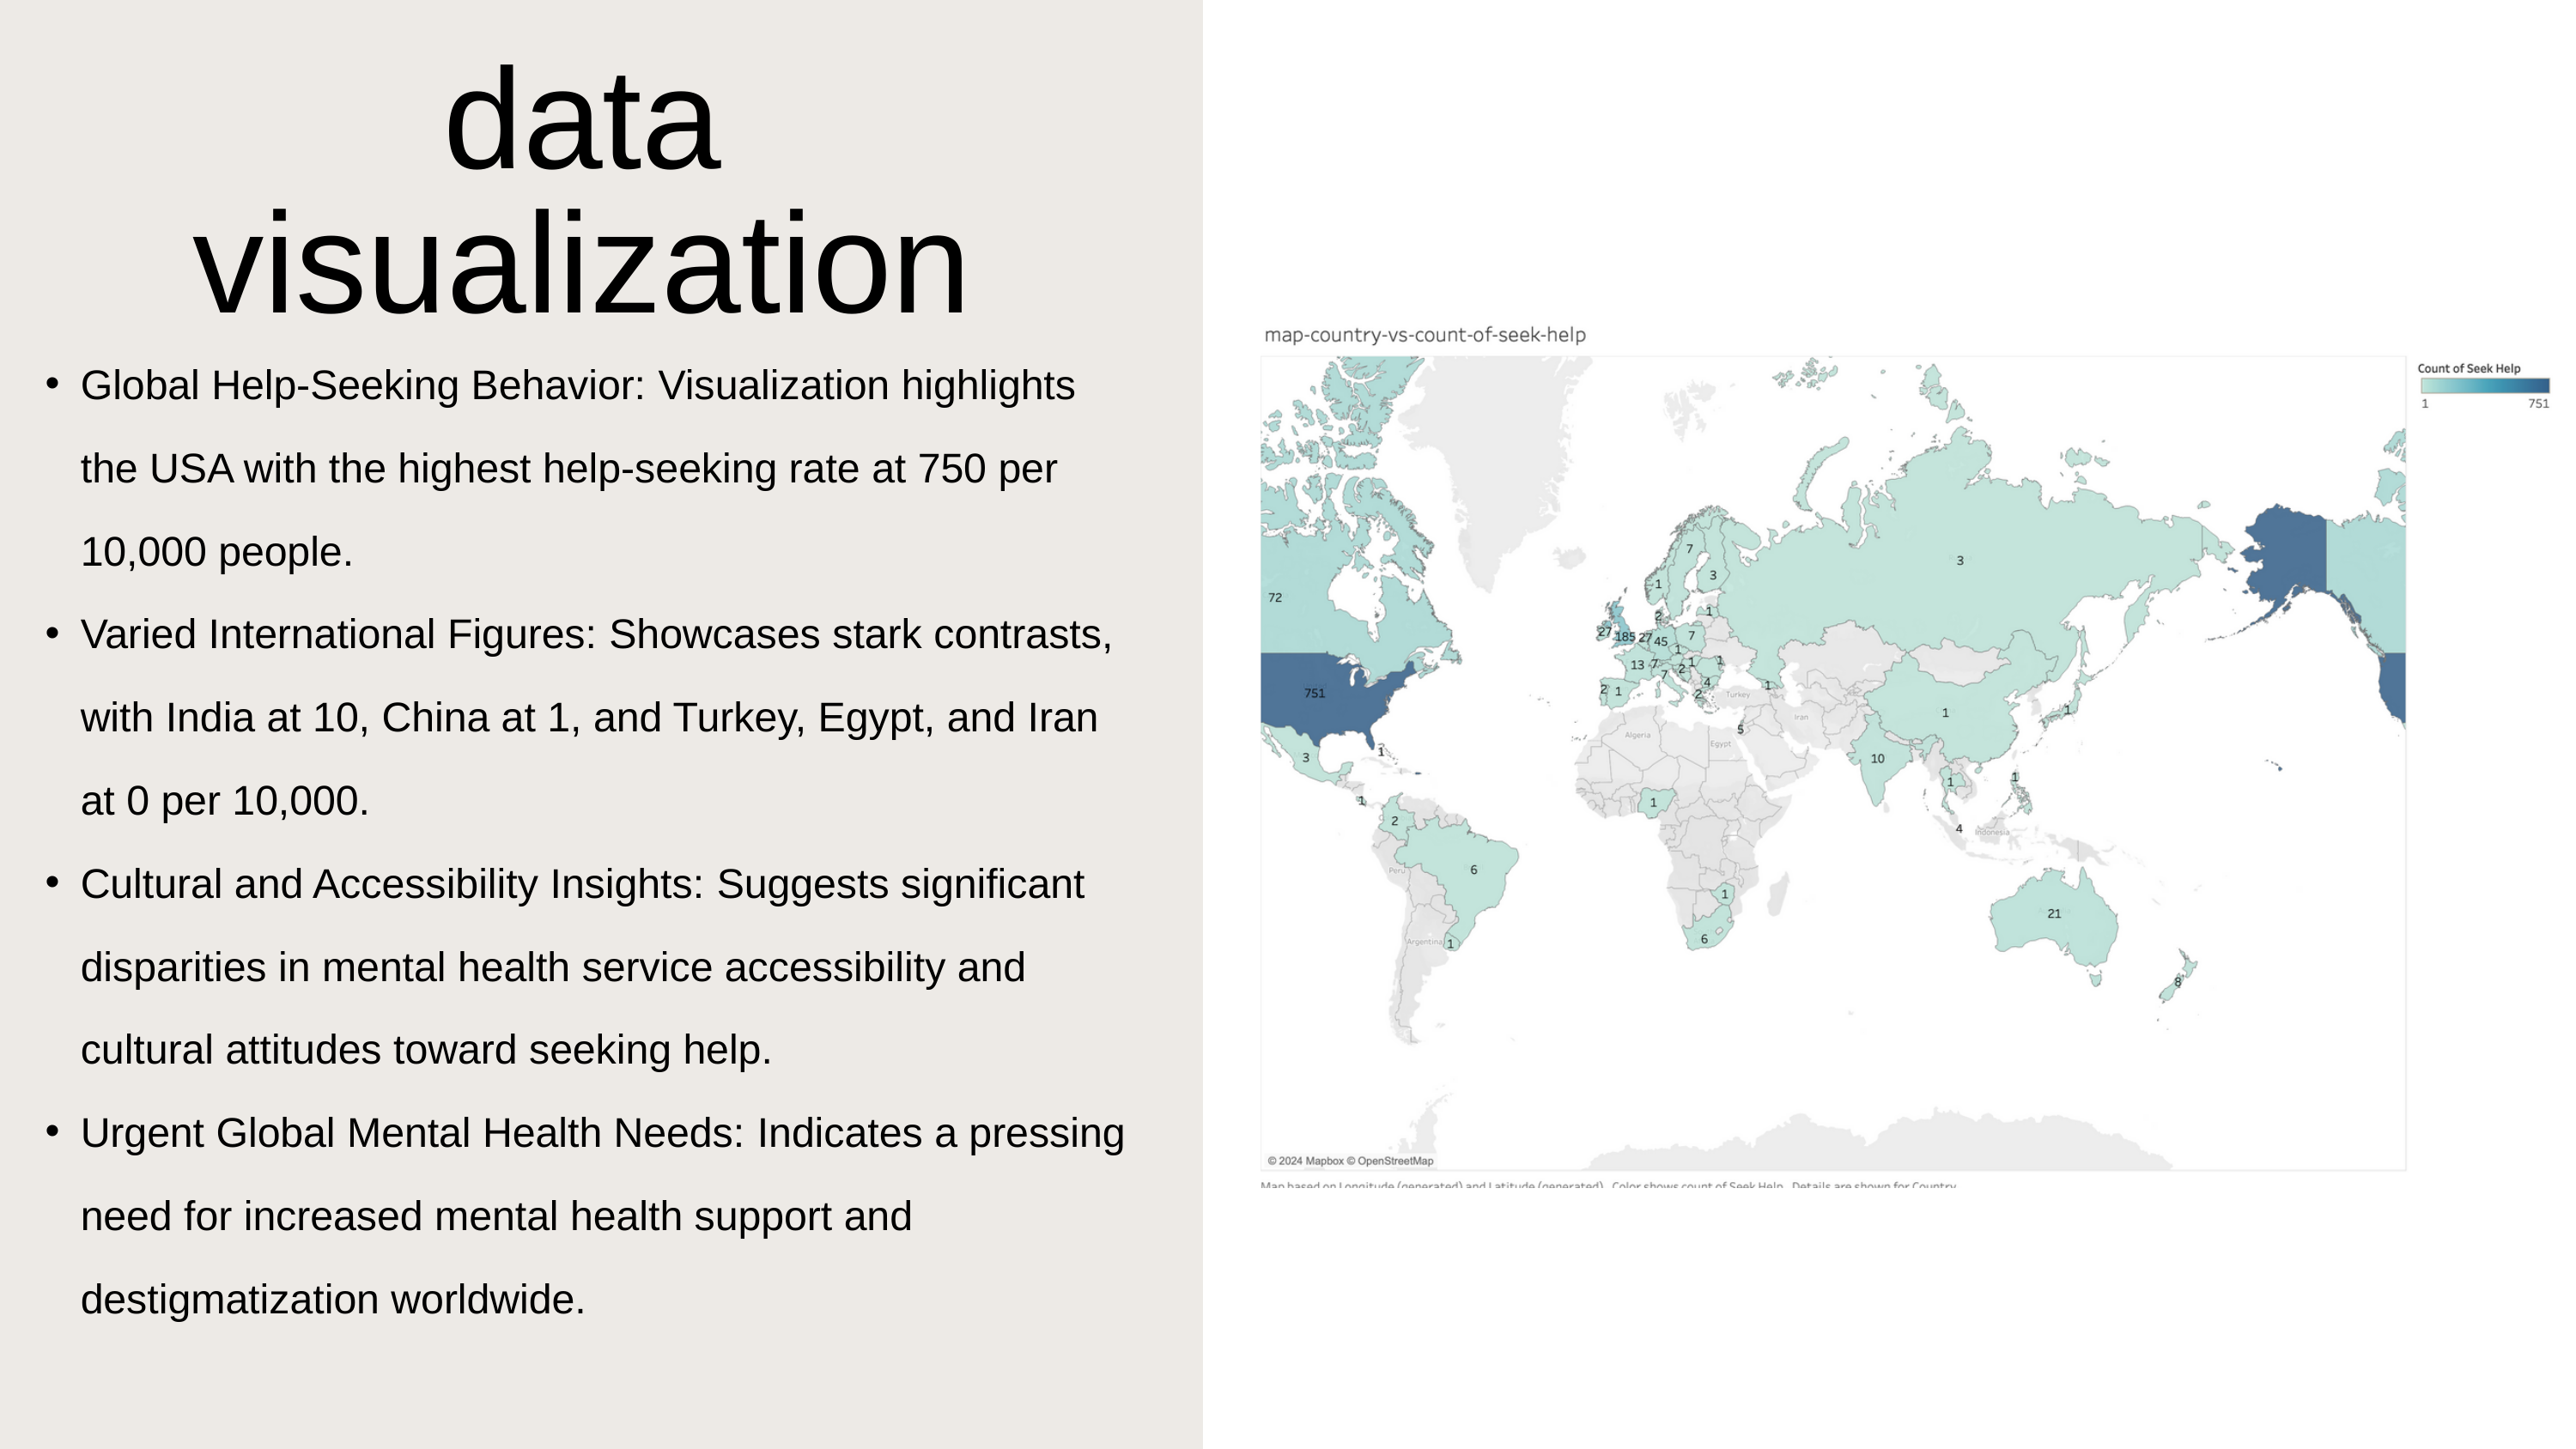

data
visualization

Global Help-Seeking Behavior: Visualization highlights the USA with the highest help-seeking rate at 750 per 10,000 people.
Varied International Figures: Showcases stark contrasts, with India at 10, China at 1, and Turkey, Egypt, and Iran at 0 per 10,000.
Cultural and Accessibility Insights: Suggests significant disparities in mental health service accessibility and cultural attitudes toward seeking help.
Urgent Global Mental Health Needs: Indicates a pressing need for increased mental health support and destigmatization worldwide.